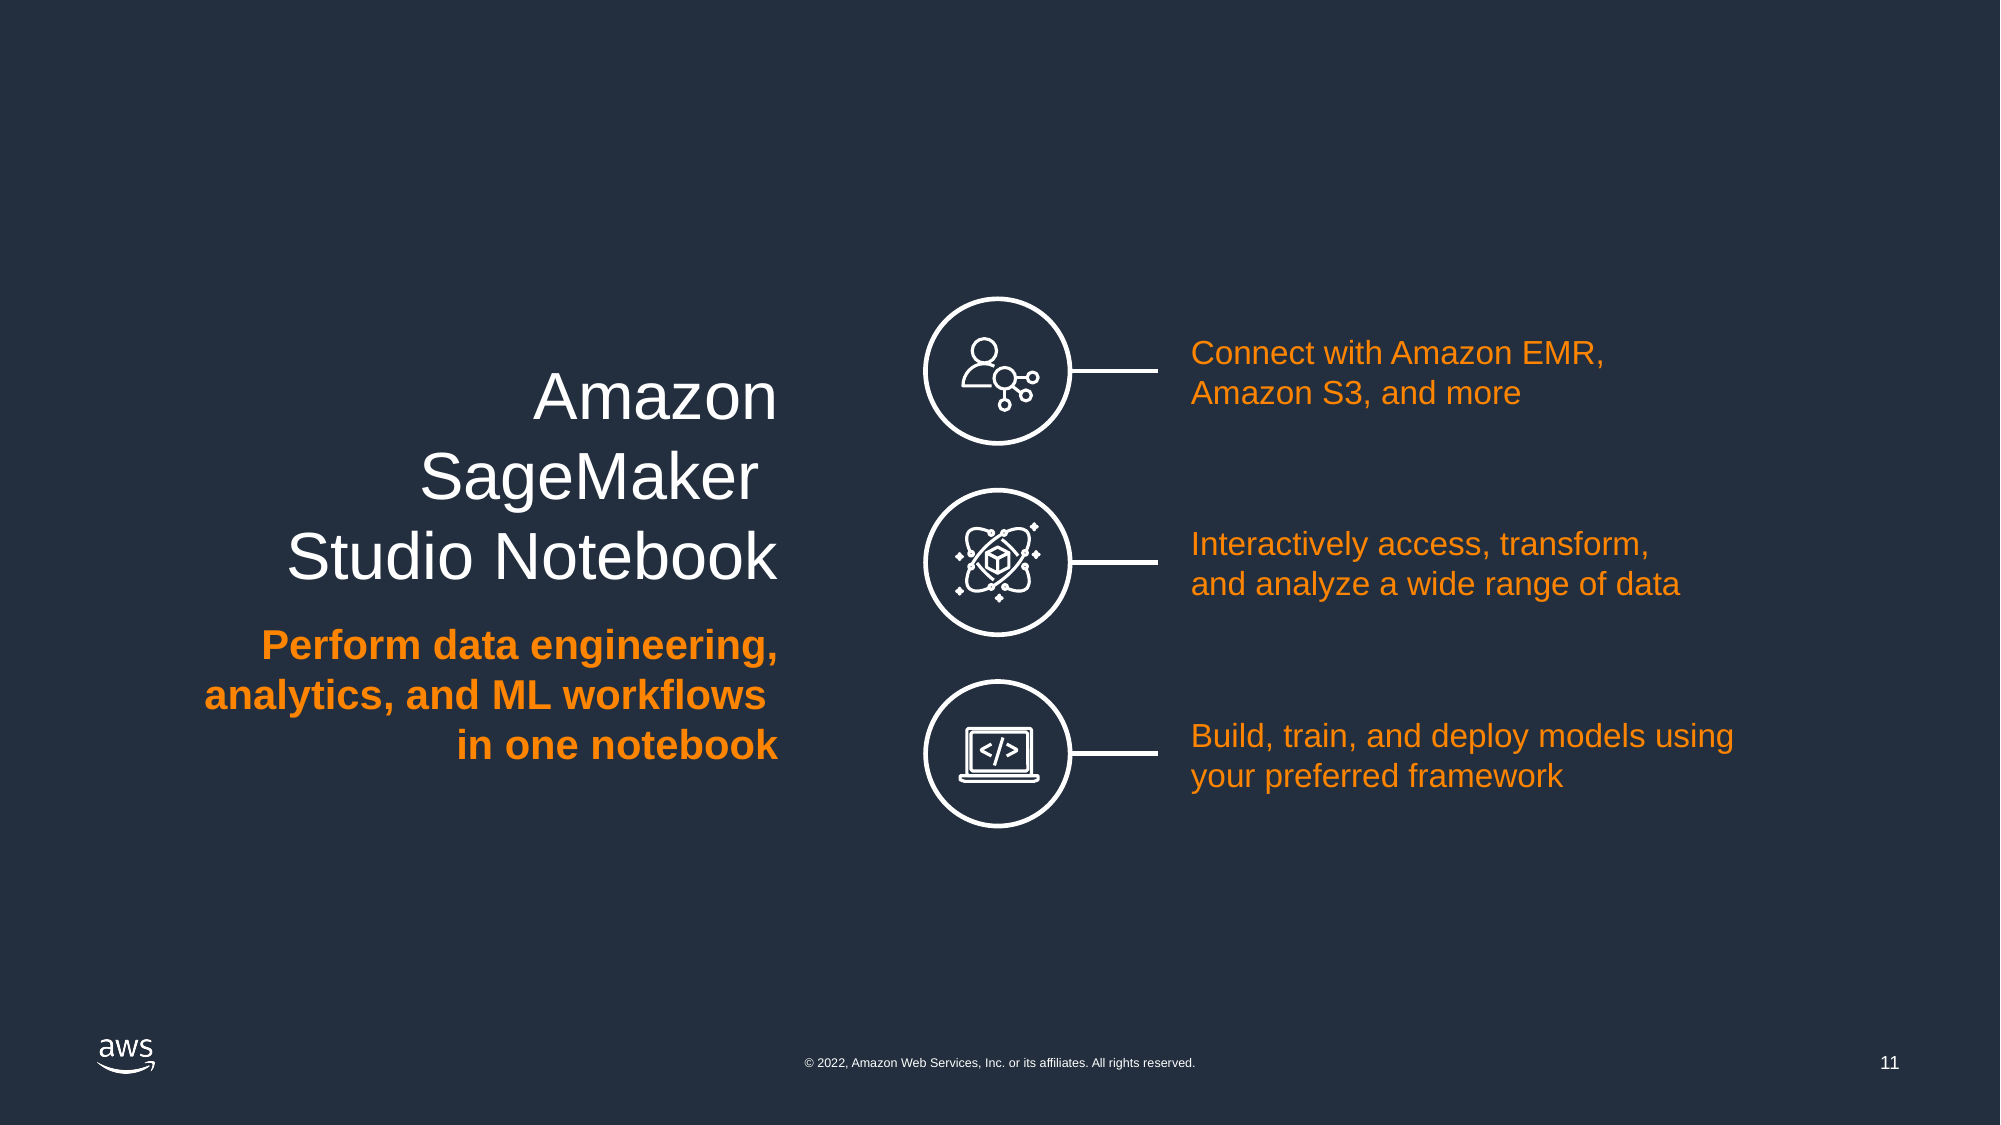

Connect with Amazon EMR,
Amazon S3, and more

Interactively access, transform,
and analyze a wide range of data

Build, train, and deploy models using
your preferred framework
Amazon SageMaker
Studio Notebook
Perform data engineering, analytics, and ML workflows
in one notebook
11